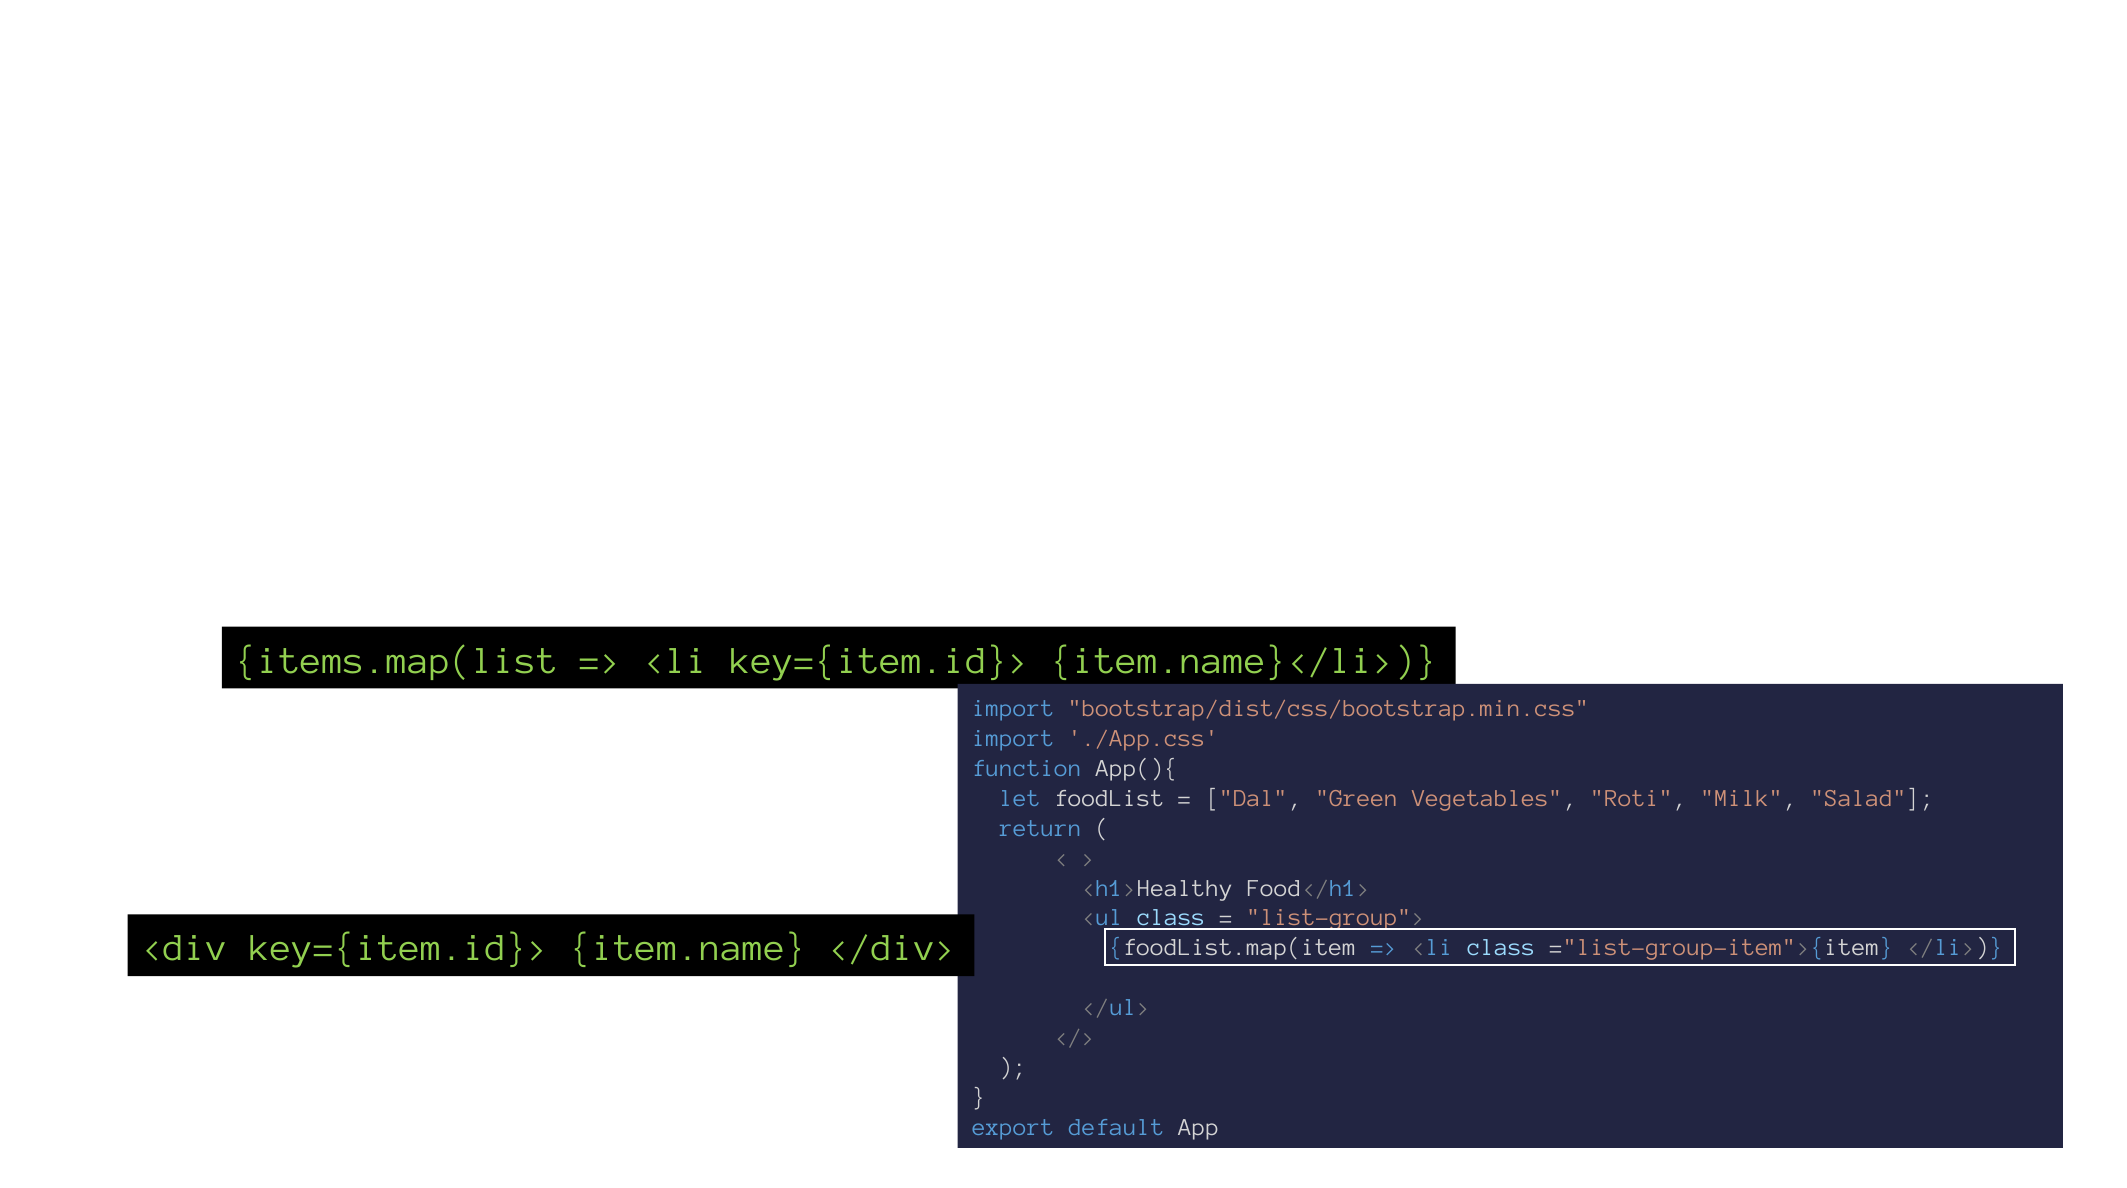

{items.map(list => <li key={item.id}> {item.name}</li>)}
import "bootstrap/dist/css/bootstrap.min.css"
import './App.css'
function App(){
  let foodList = ["Dal", "Green Vegetables", "Roti", "Milk", "Salad"];
  return (
      < >
        <h1>Healthy Food</h1>
        <ul class = "list-group">
          {foodList.map(item => <li class ="list-group-item">{item} </li>)}

        </ul>
      </>
  );
}
export default App
<div key={item.id}> {item.name} </div>